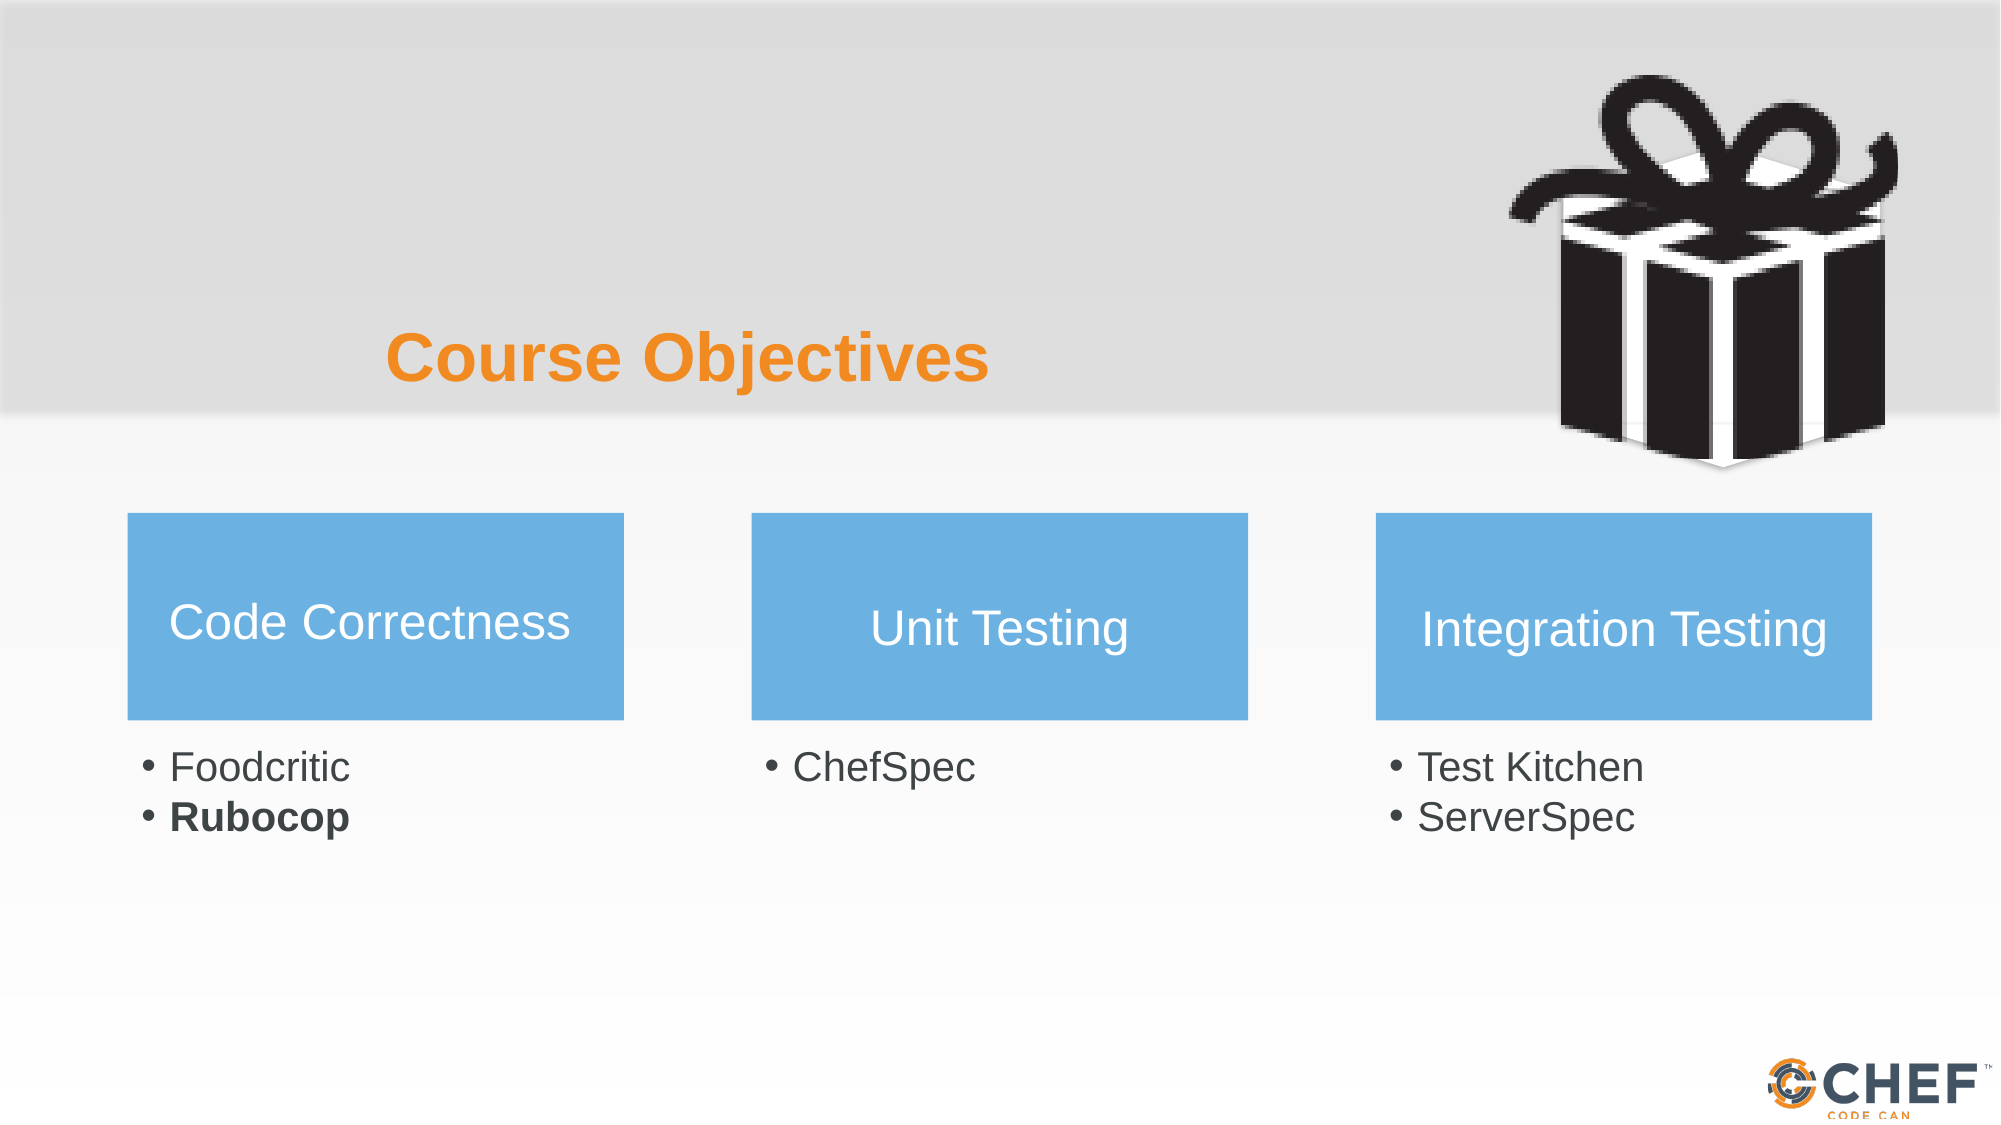

# Course Objectives

Code Correctness
Unit Testing
Integration Testing
Foodcritic
Rubocop
ChefSpec
Test Kitchen
ServerSpec